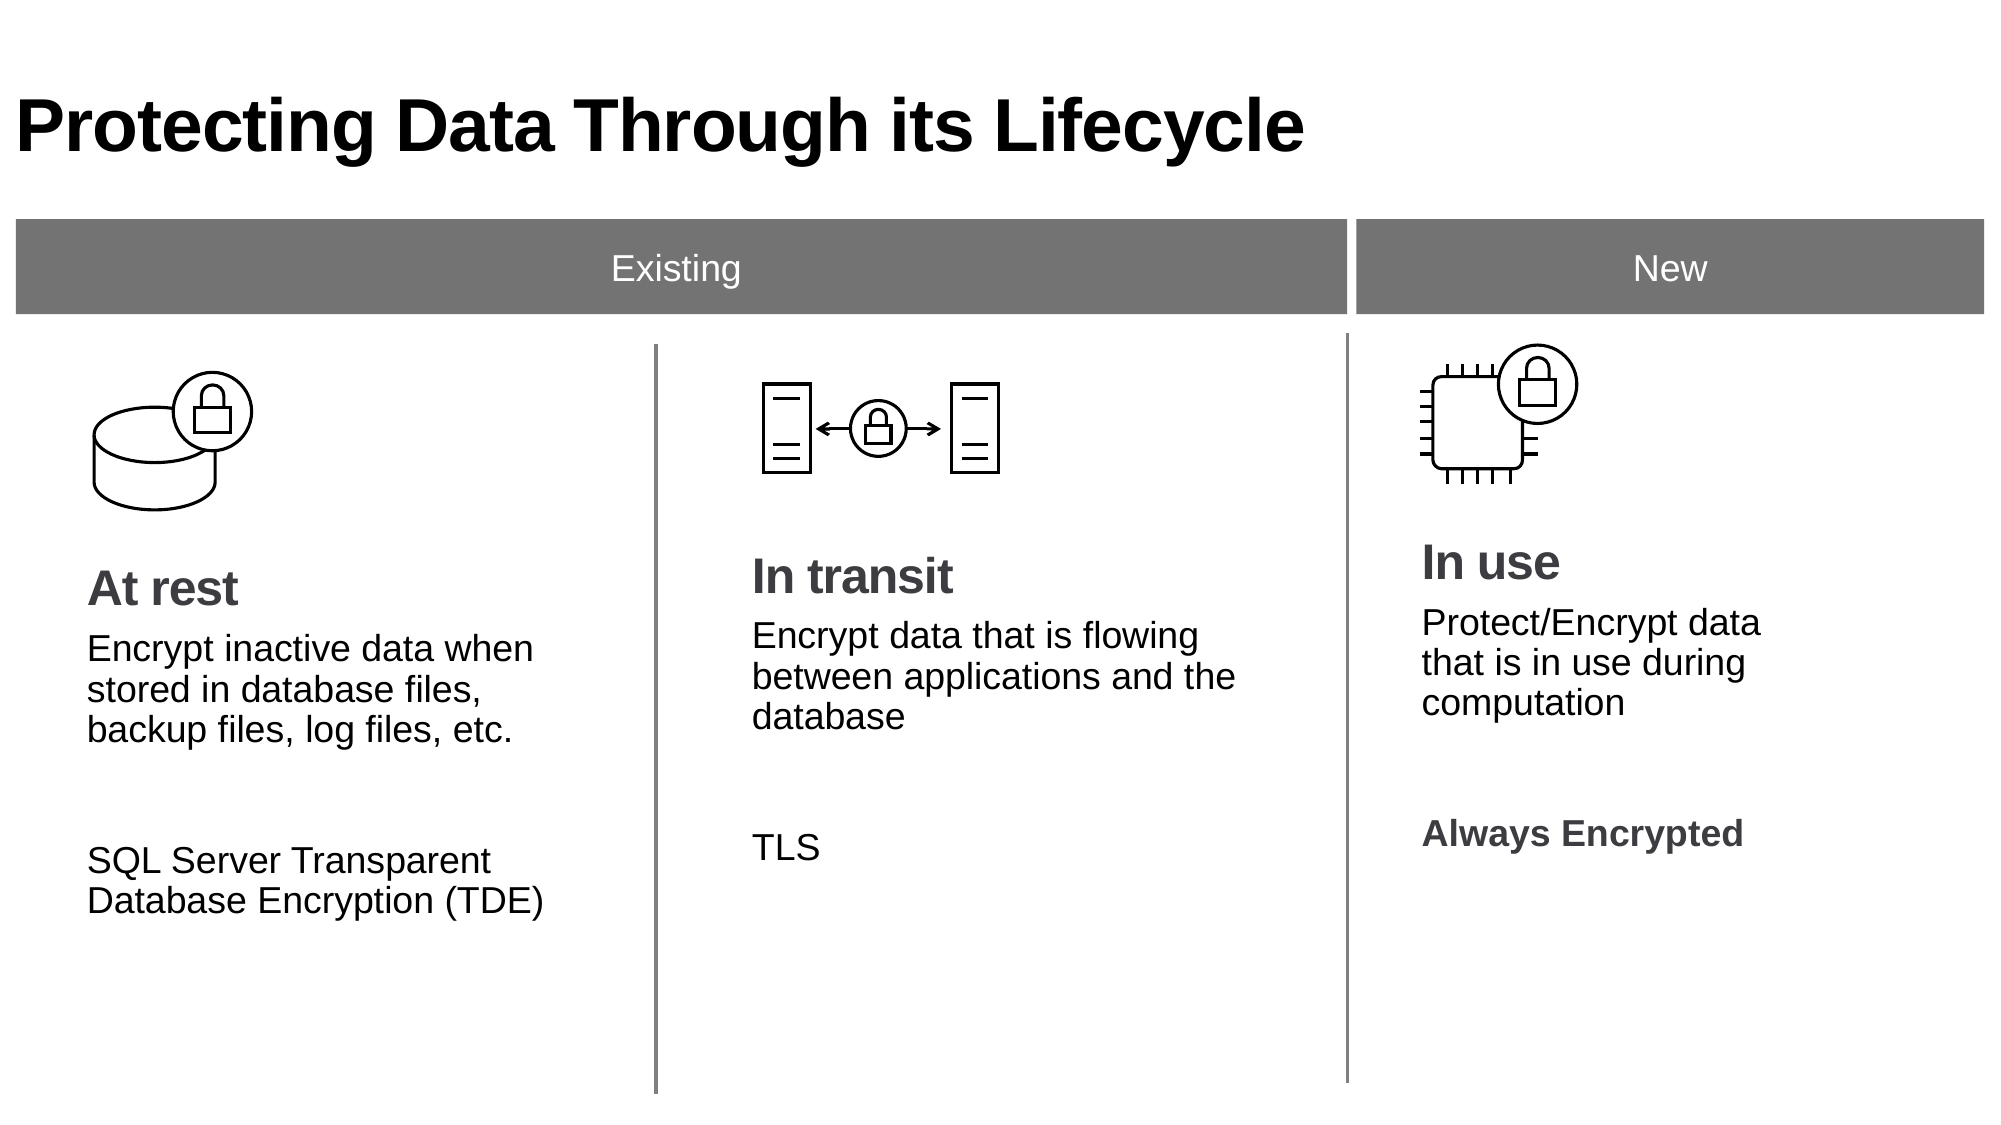

# Protecting Data Through its Lifecycle
Existing
New

In use
Protect/Encrypt data
that is in use during computation

Always Encrypted

At rest
Encrypt inactive data when stored in database files, backup files, log files, etc.

SQL Server Transparent Database Encryption (TDE)

In transit
Encrypt data that is flowing between applications and the database

TLS